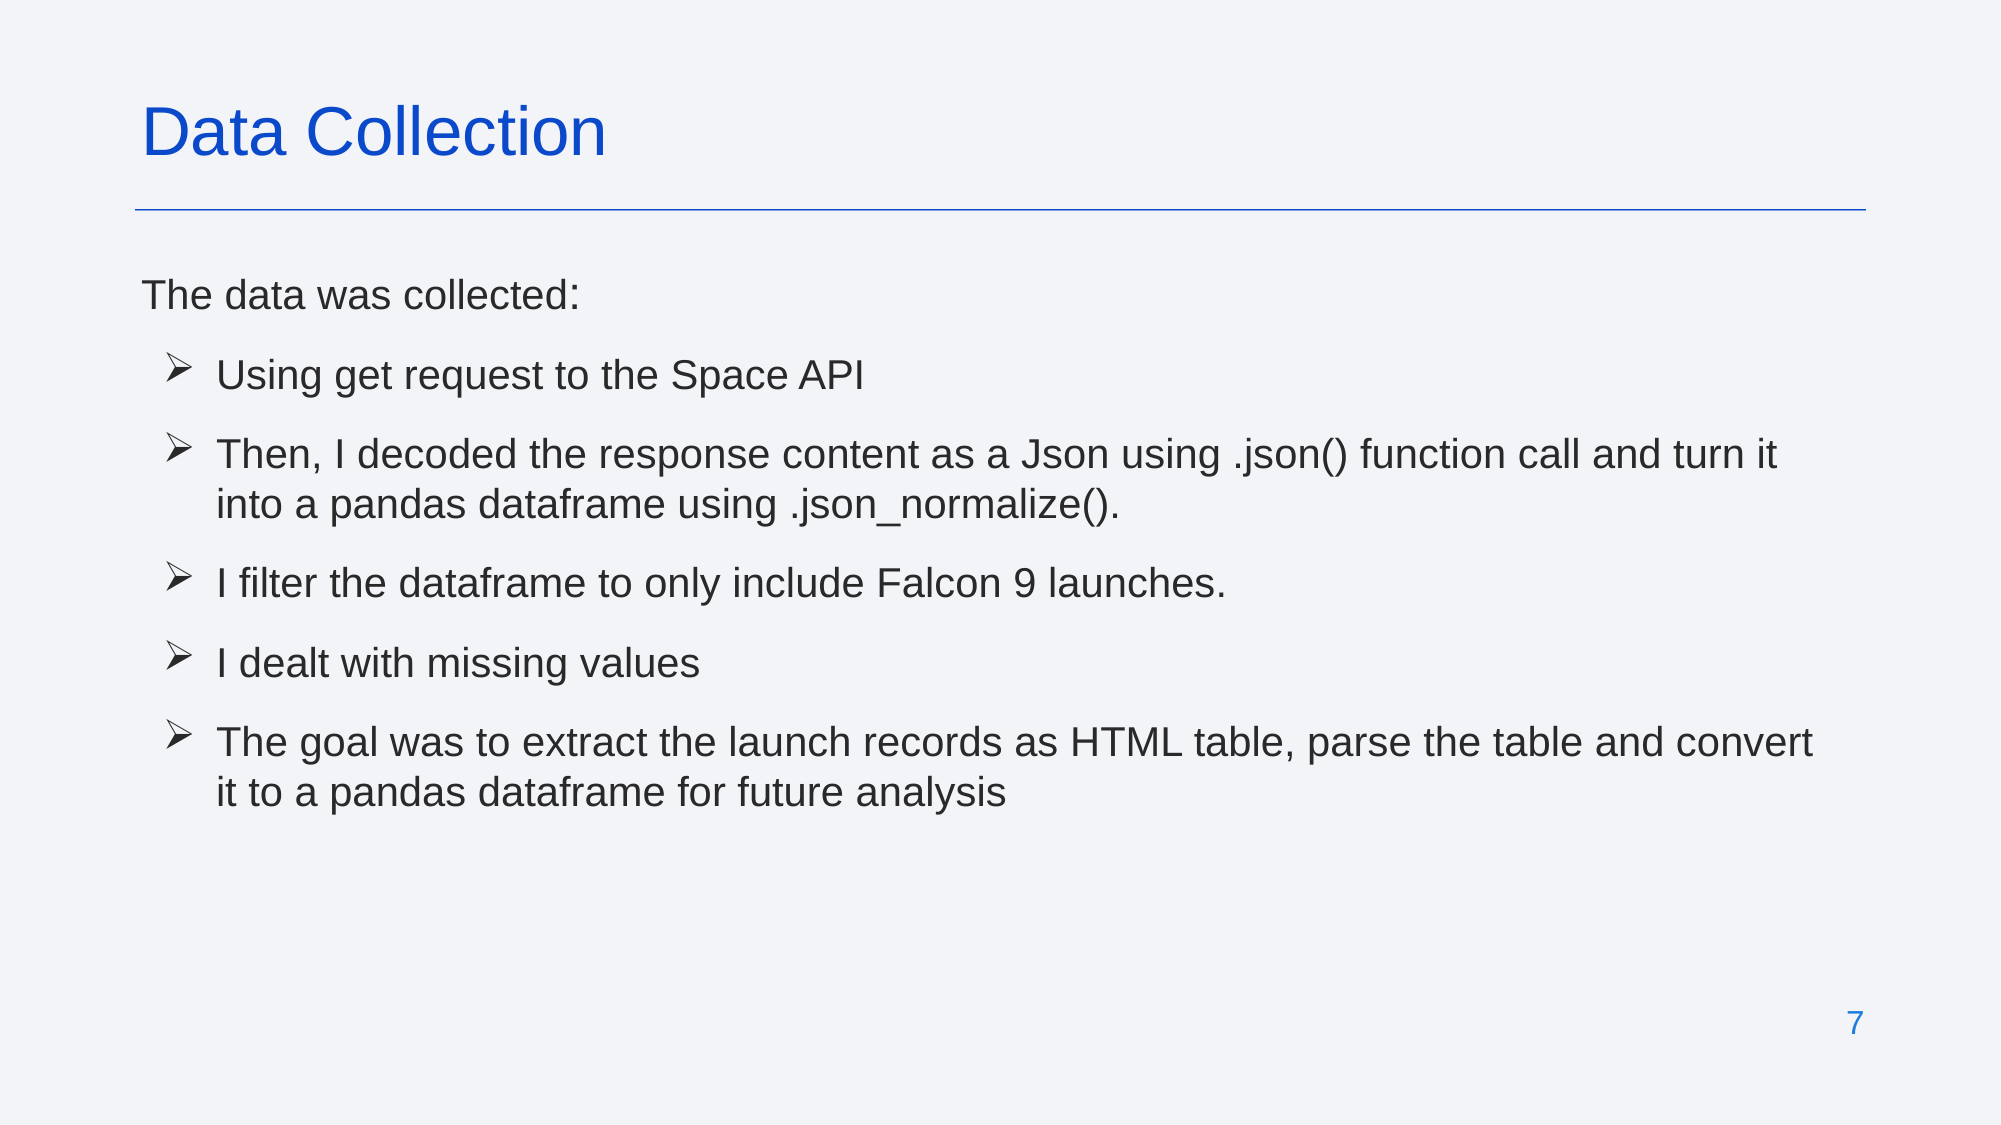

Data Collection
The data was collected:
Using get request to the Space API
Then, I decoded the response content as a Json using .json() function call and turn it into a pandas dataframe using .json_normalize().
I filter the dataframe to only include Falcon 9 launches.
I dealt with missing values
The goal was to extract the launch records as HTML table, parse the table and convert it to a pandas dataframe for future analysis

7